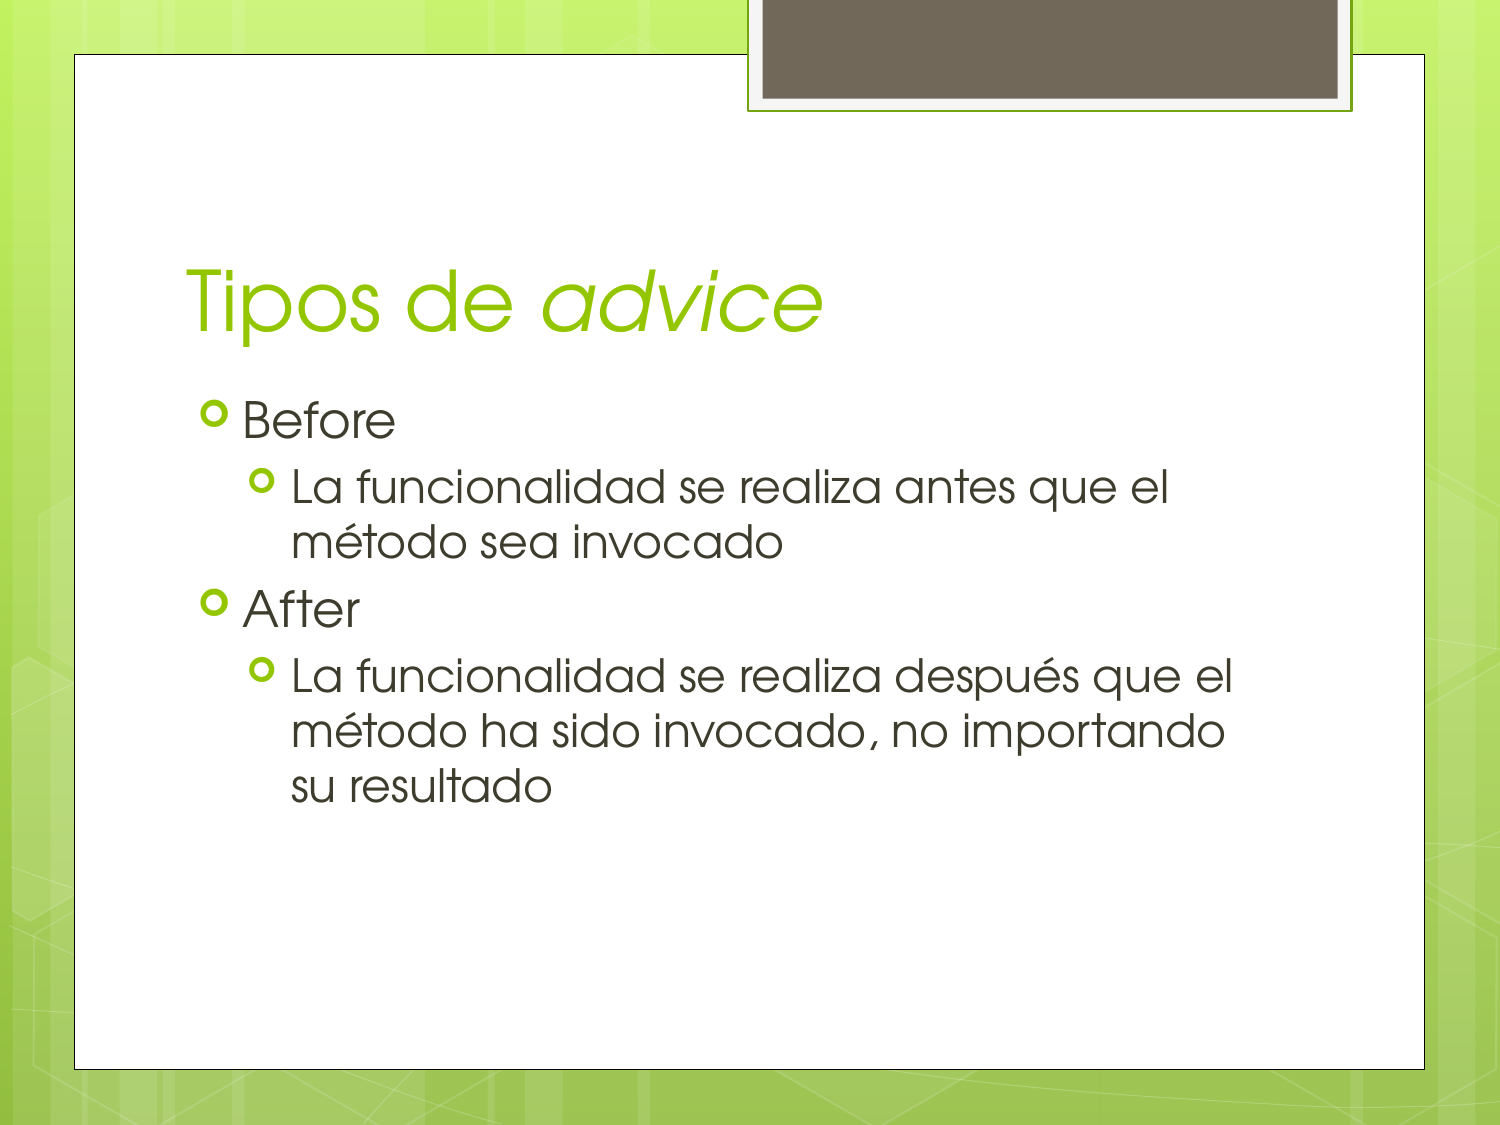

# Tipos de advice
Before
La funcionalidad se realiza antes que el método sea invocado
After
La funcionalidad se realiza después que el método ha sido invocado, no importando su resultado